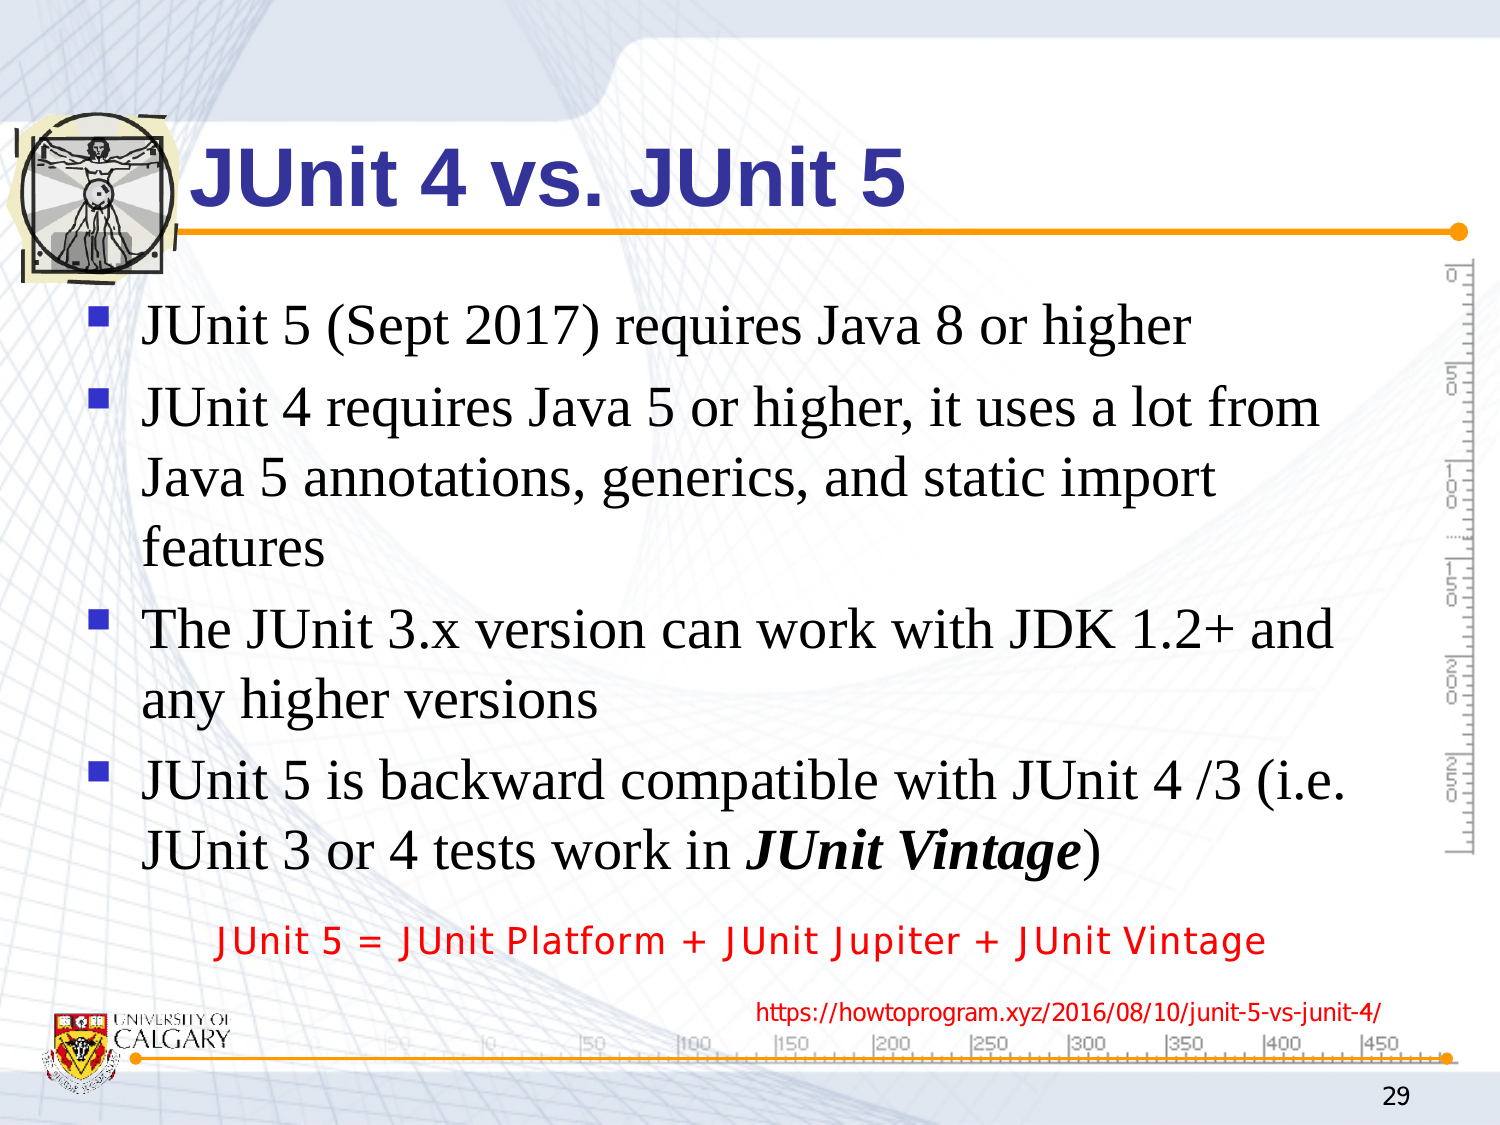

# JUnit 4 vs. JUnit 5
JUnit 5 (Sept 2017) requires Java 8 or higher
JUnit 4 requires Java 5 or higher, it uses a lot from Java 5 annotations, generics, and static import features
The JUnit 3.x version can work with JDK 1.2+ and any higher versions
JUnit 5 is backward compatible with JUnit 4 /3 (i.e. JUnit 3 or 4 tests work in JUnit Vintage)
JUnit 5 = JUnit Platform + JUnit Jupiter + JUnit Vintage
https://howtoprogram.xyz/2016/08/10/junit-5-vs-junit-4/
29